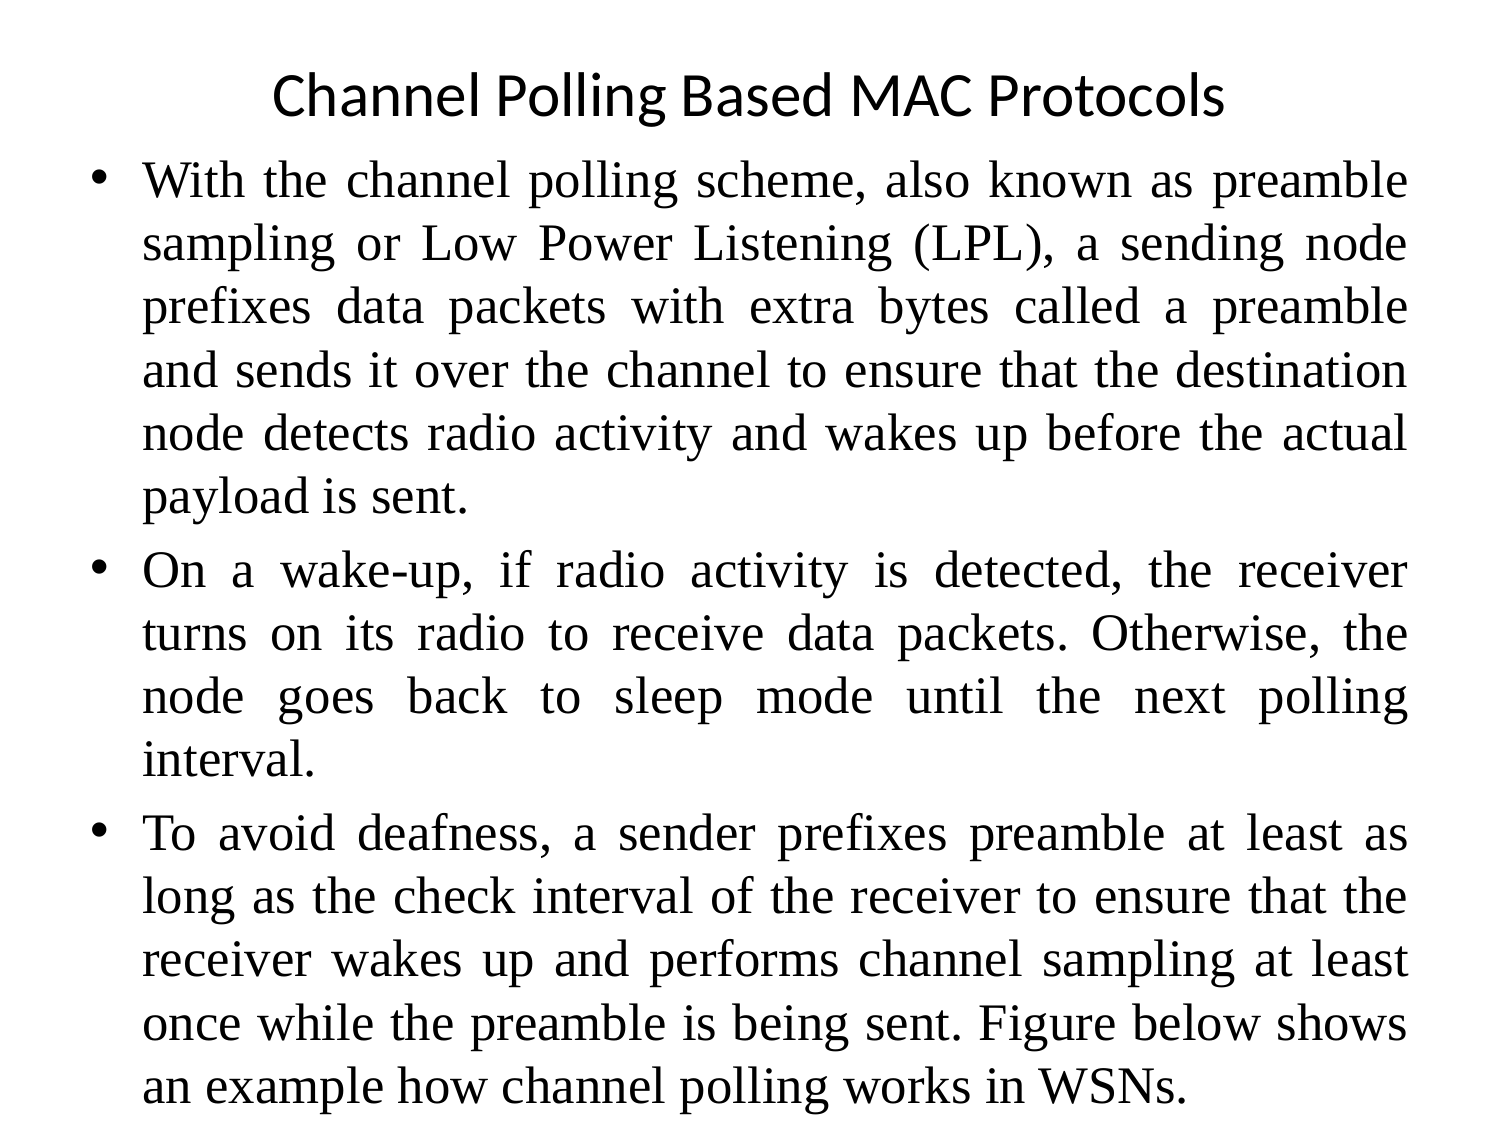

# Channel Polling Based MAC Protocols
With the channel polling scheme, also known as preamble sampling or Low Power Listening (LPL), a sending node prefixes data packets with extra bytes called a preamble and sends it over the channel to ensure that the destination node detects radio activity and wakes up before the actual payload is sent.
On a wake-up, if radio activity is detected, the receiver turns on its radio to receive data packets. Otherwise, the node goes back to sleep mode until the next polling interval.
To avoid deafness, a sender prefixes preamble at least as long as the check interval of the receiver to ensure that the receiver wakes up and performs channel sampling at least once while the preamble is being sent. Figure below shows an example how channel polling works in WSNs.